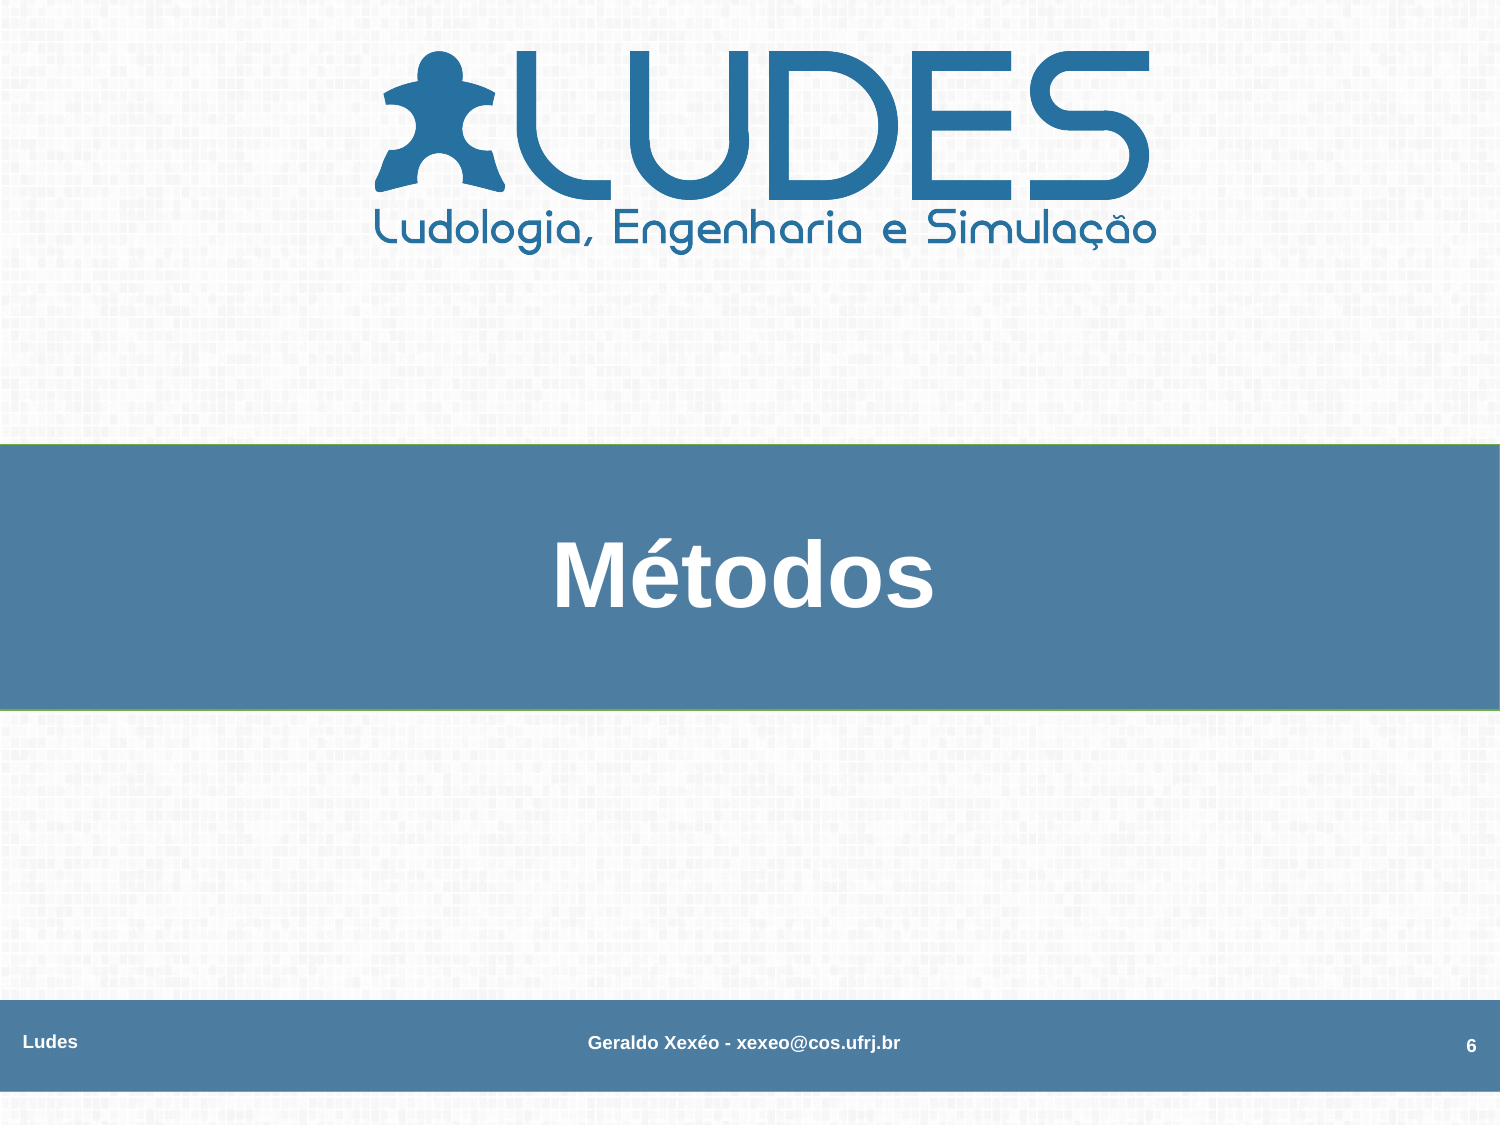

# Métodos

Ludes
Geraldo Xexéo - xexeo@cos.ufrj.br
6